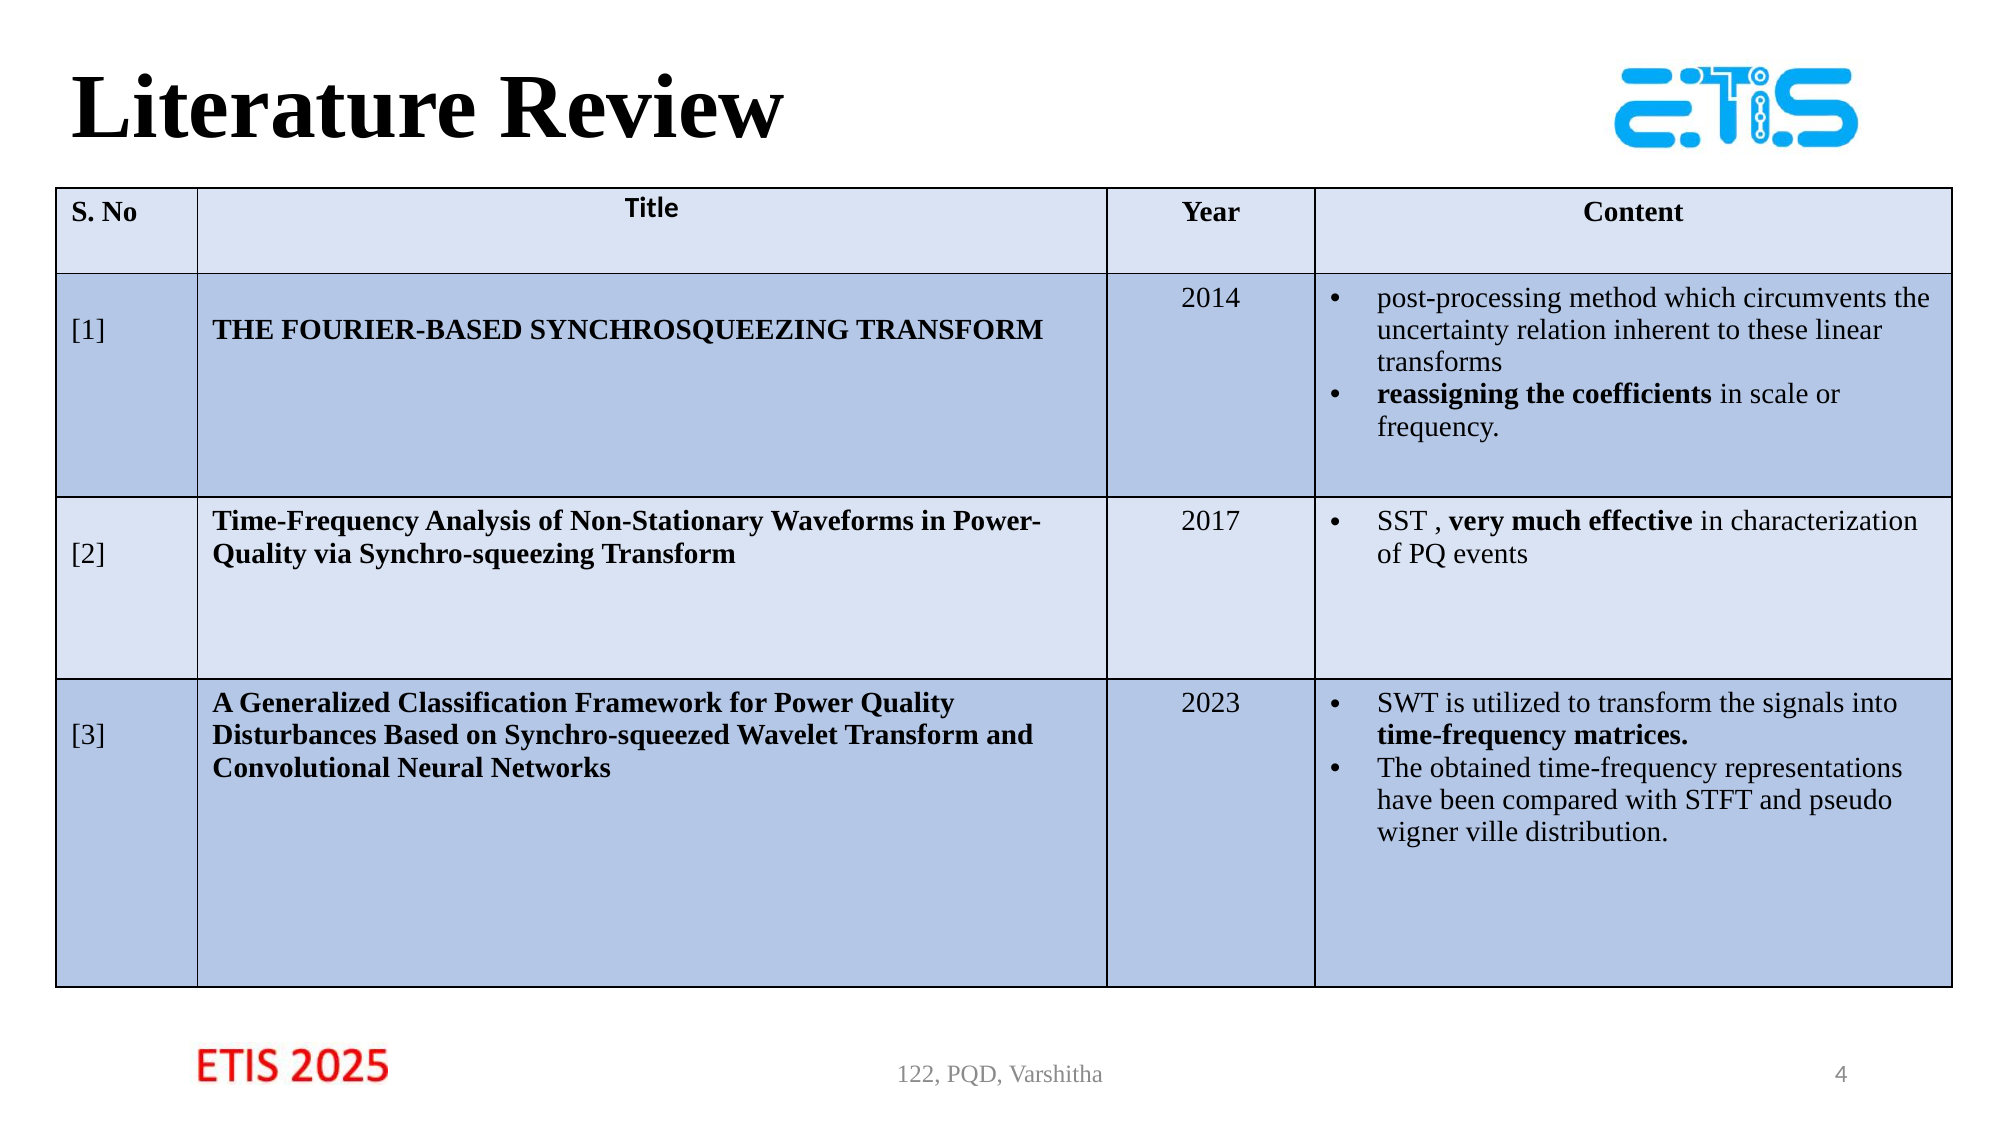

# Literature Review
| S. No | Title | Year | Content |
| --- | --- | --- | --- |
| [1] | THE FOURIER-BASED SYNCHROSQUEEZING TRANSFORM | 2014 | post-processing method which circumvents the uncertainty relation inherent to these linear transforms reassigning the coefficients in scale or frequency. |
| [2] | Time-Frequency Analysis of Non-Stationary Waveforms in Power-Quality via Synchro-squeezing Transform | 2017 | SST , very much effective in characterization of PQ events |
| [3] | A Generalized Classification Framework for Power Quality Disturbances Based on Synchro-squeezed Wavelet Transform and Convolutional Neural Networks | 2023 | SWT is utilized to transform the signals into time-frequency matrices.  The obtained time-frequency representations have been compared with STFT and pseudo wigner ville distribution. |
122, PQD, Varshitha
4